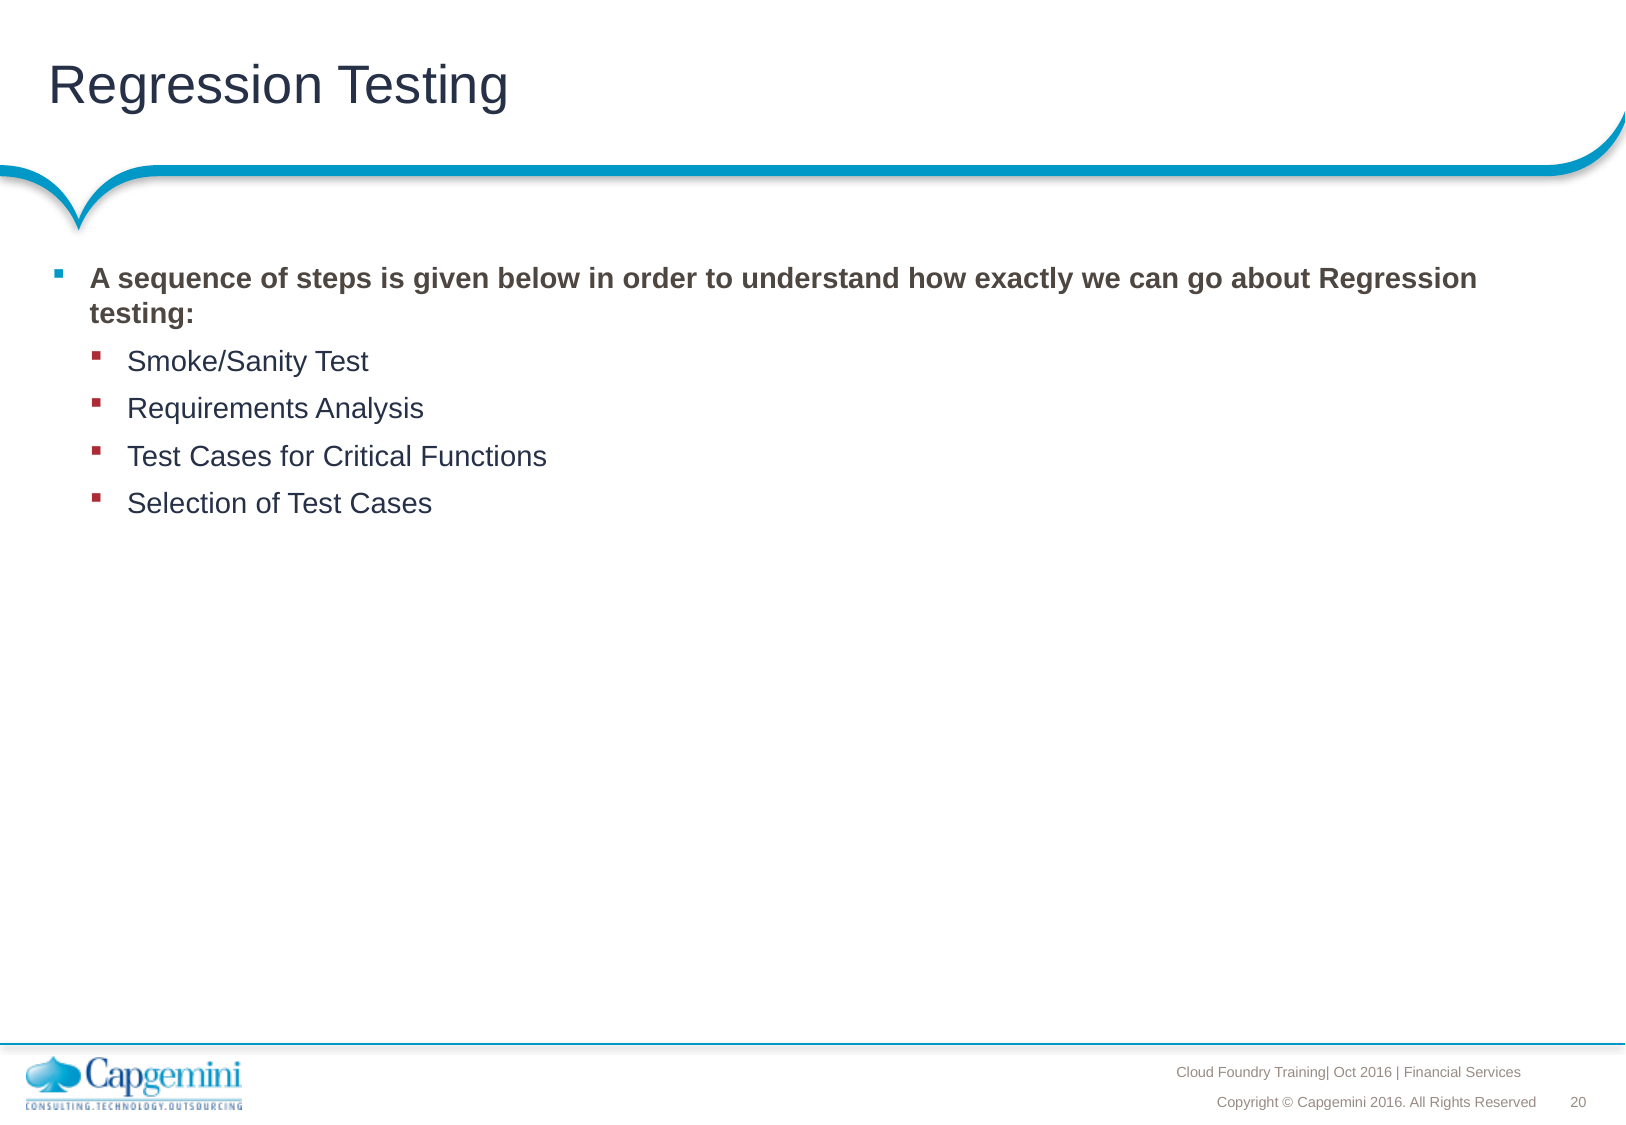

# Regression Testing
A sequence of steps is given below in order to understand how exactly we can go about Regression testing:
Smoke/Sanity Test
Requirements Analysis
Test Cases for Critical Functions
Selection of Test Cases